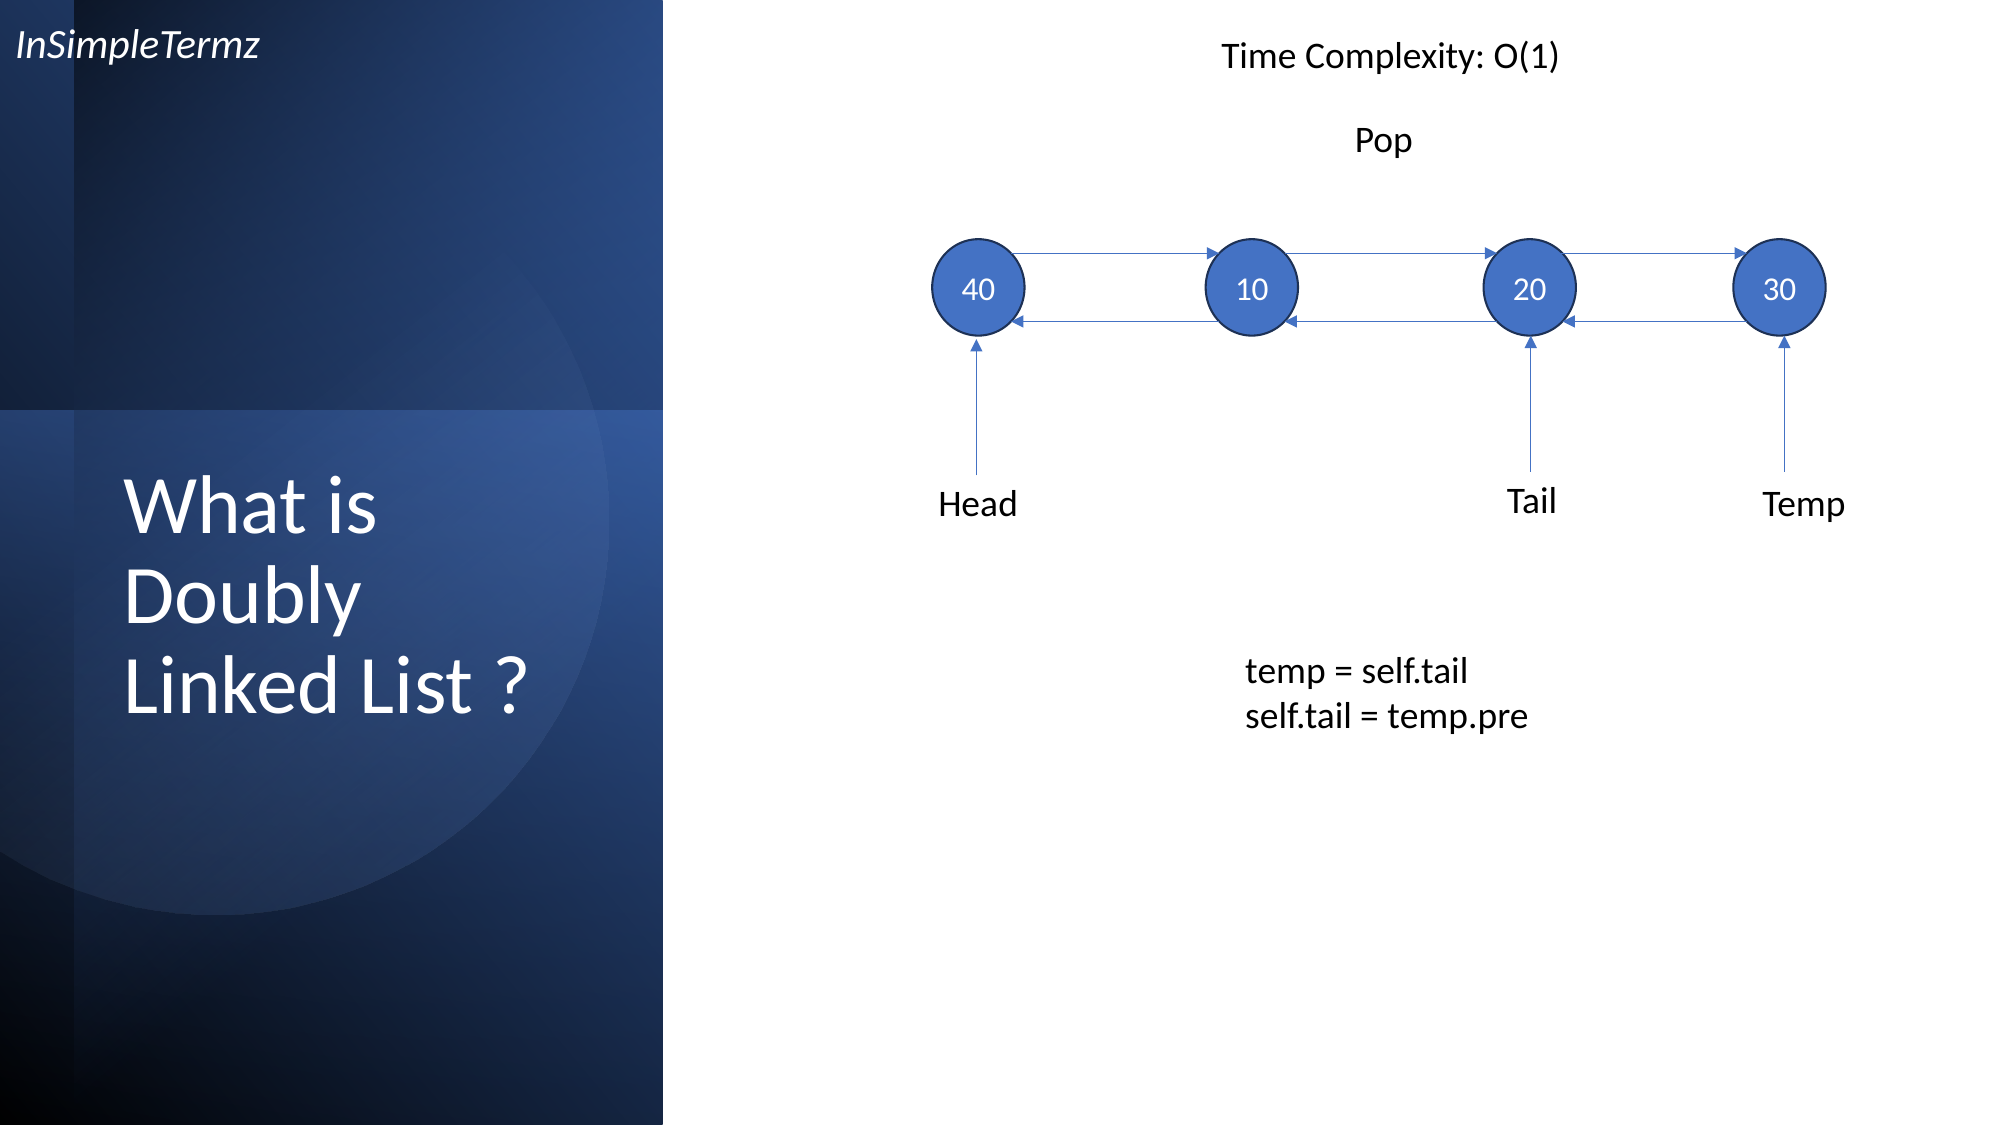

InSimpleTermz
Time Complexity: O(1)
Pop

40
10
20
30

# What is Doubly Linked List ?
Tail
Head
Temp
temp = self.tail
self.tail = temp.pre